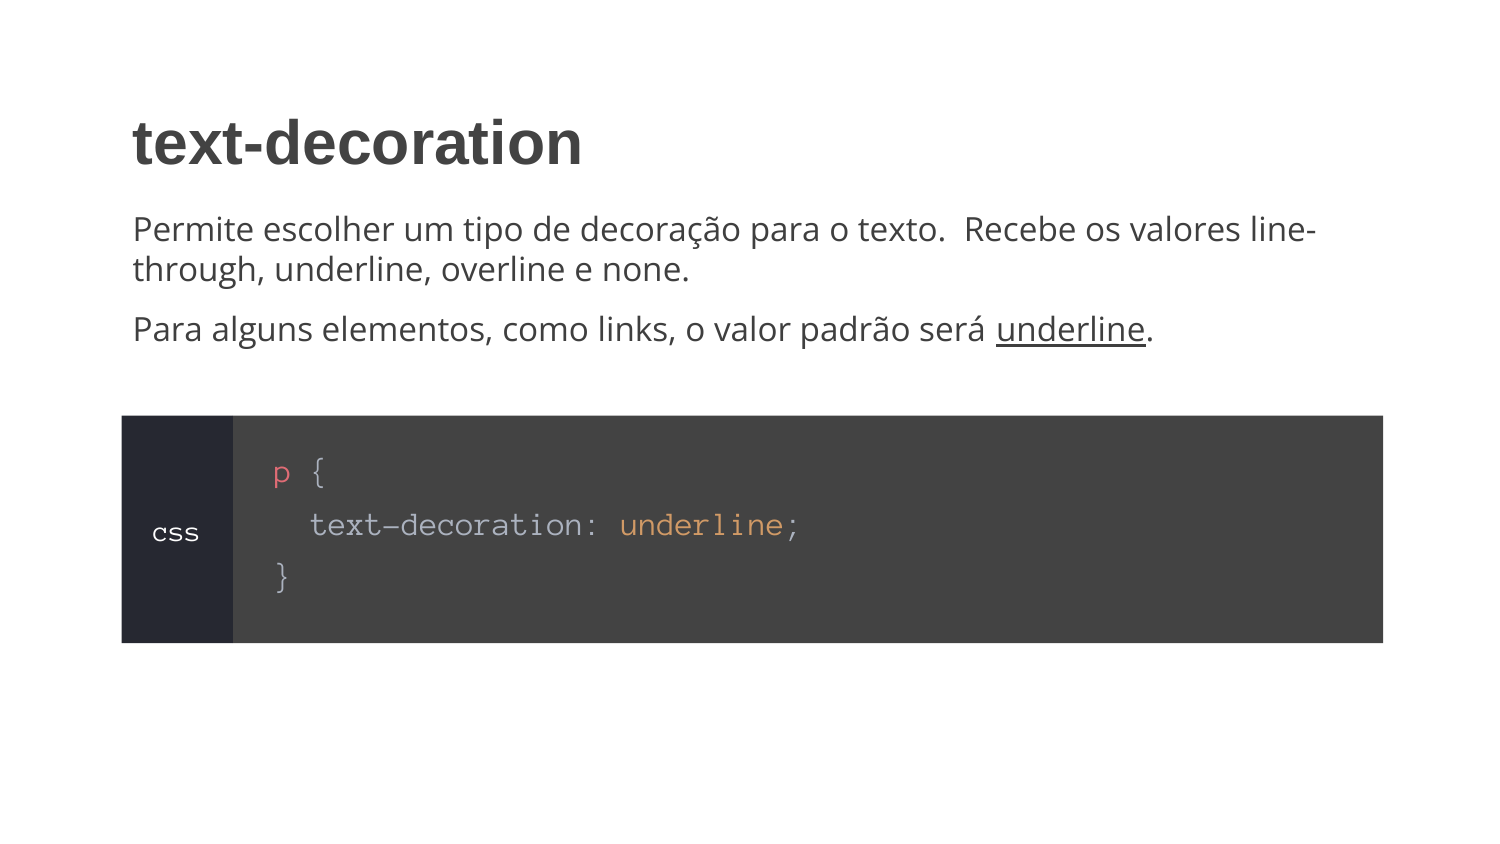

text-decoration
Permite escolher um tipo de decoração para o texto.  Recebe os valores line-through, underline, overline e none.
Para alguns elementos, como links, o valor padrão será underline.

p {
  text-decoration: underline;
}
css